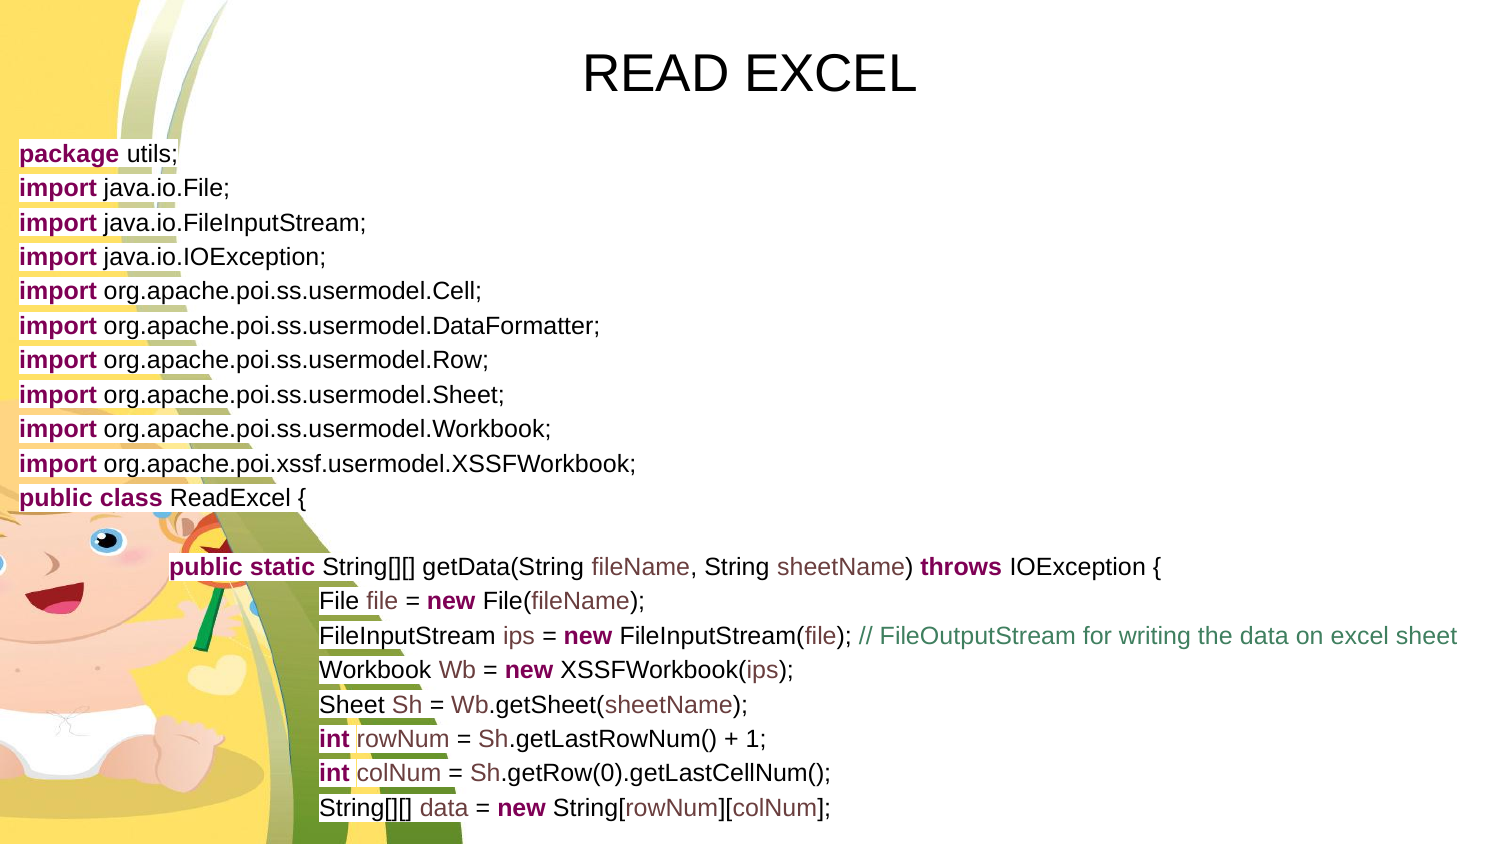

# READ EXCEL
package utils;
import java.io.File;
import java.io.FileInputStream;
import java.io.IOException;
import org.apache.poi.ss.usermodel.Cell;
import org.apache.poi.ss.usermodel.DataFormatter;
import org.apache.poi.ss.usermodel.Row;
import org.apache.poi.ss.usermodel.Sheet;
import org.apache.poi.ss.usermodel.Workbook;
import org.apache.poi.xssf.usermodel.XSSFWorkbook;
public class ReadExcel {

	public static String[][] getData(String fileName, String sheetName) throws IOException {
		File file = new File(fileName);
		FileInputStream ips = new FileInputStream(file); // FileOutputStream for writing the data on excel sheet
		Workbook Wb = new XSSFWorkbook(ips);
		Sheet Sh = Wb.getSheet(sheetName);
		int rowNum = Sh.getLastRowNum() + 1;
		int colNum = Sh.getRow(0).getLastCellNum();
		String[][] data = new String[rowNum][colNum];